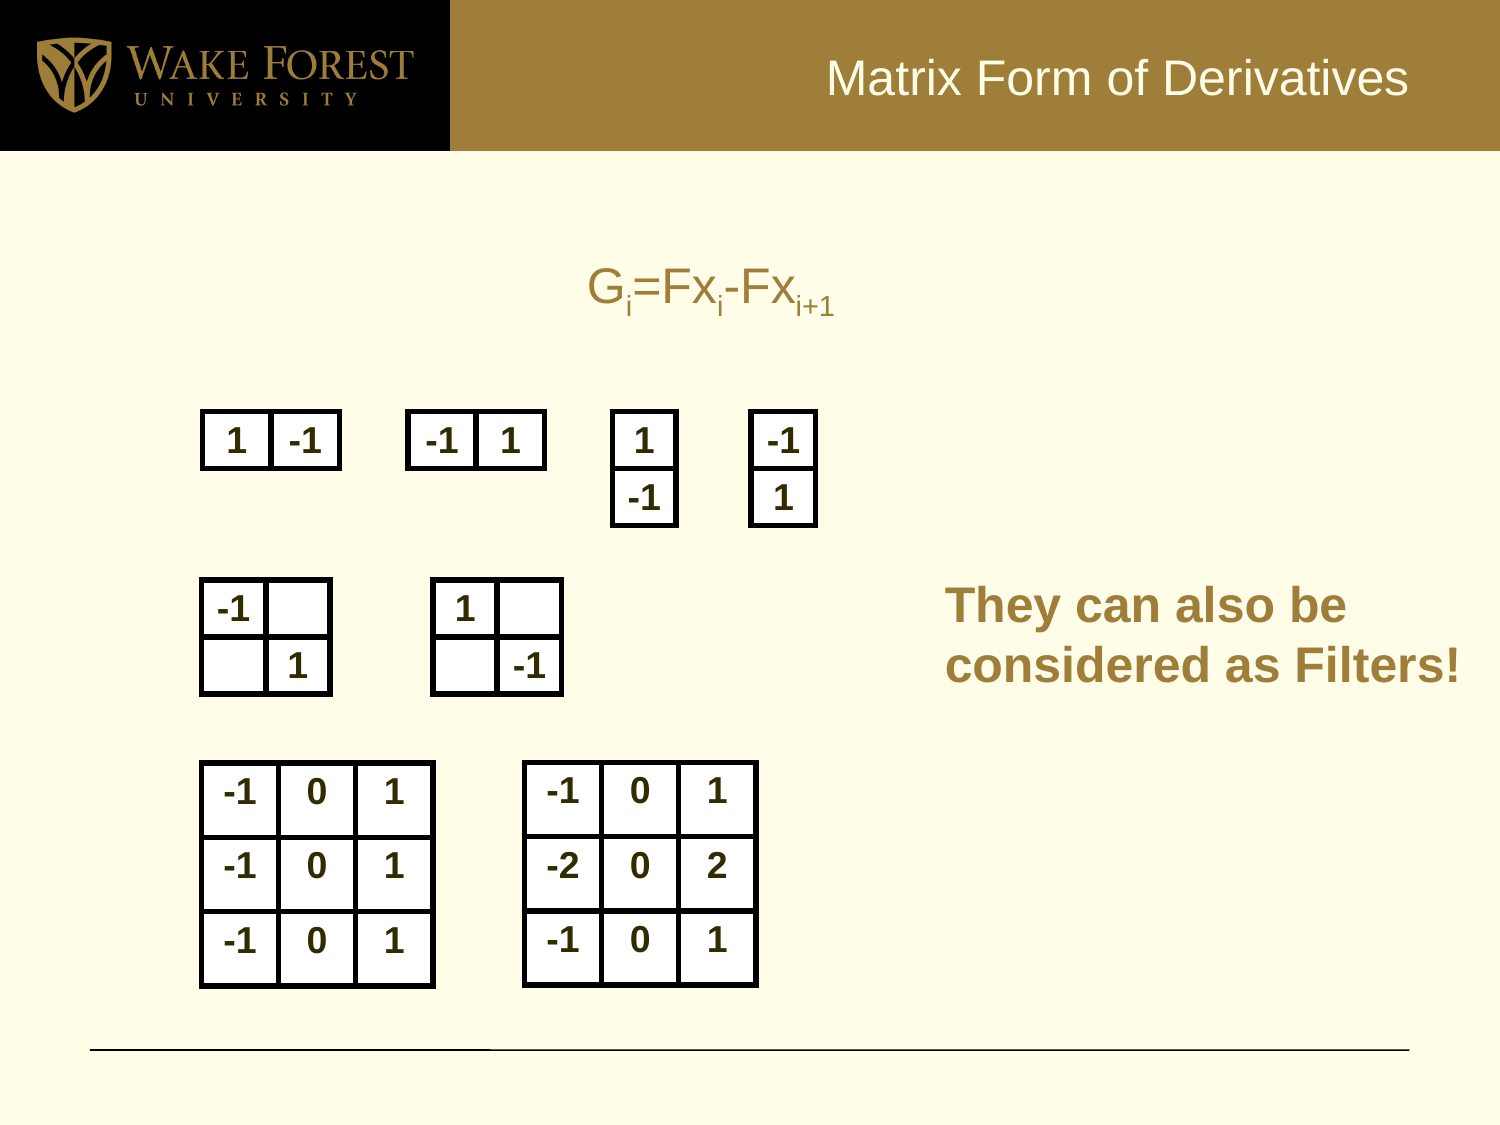

# Matrix Form of Derivatives
Gi=Fxi-Fxi+1
| 1 | -1 |
| --- | --- |
| -1 | 1 |
| --- | --- |
| 1 |
| --- |
| -1 |
| -1 |
| --- |
| 1 |
They can also be considered as Filters!
| -1 |  |
| --- | --- |
|  | 1 |
| 1 |  |
| --- | --- |
|  | -1 |
| -1 | 0 | 1 |
| --- | --- | --- |
| -2 | 0 | 2 |
| -1 | 0 | 1 |
| -1 | 0 | 1 |
| --- | --- | --- |
| -1 | 0 | 1 |
| -1 | 0 | 1 |